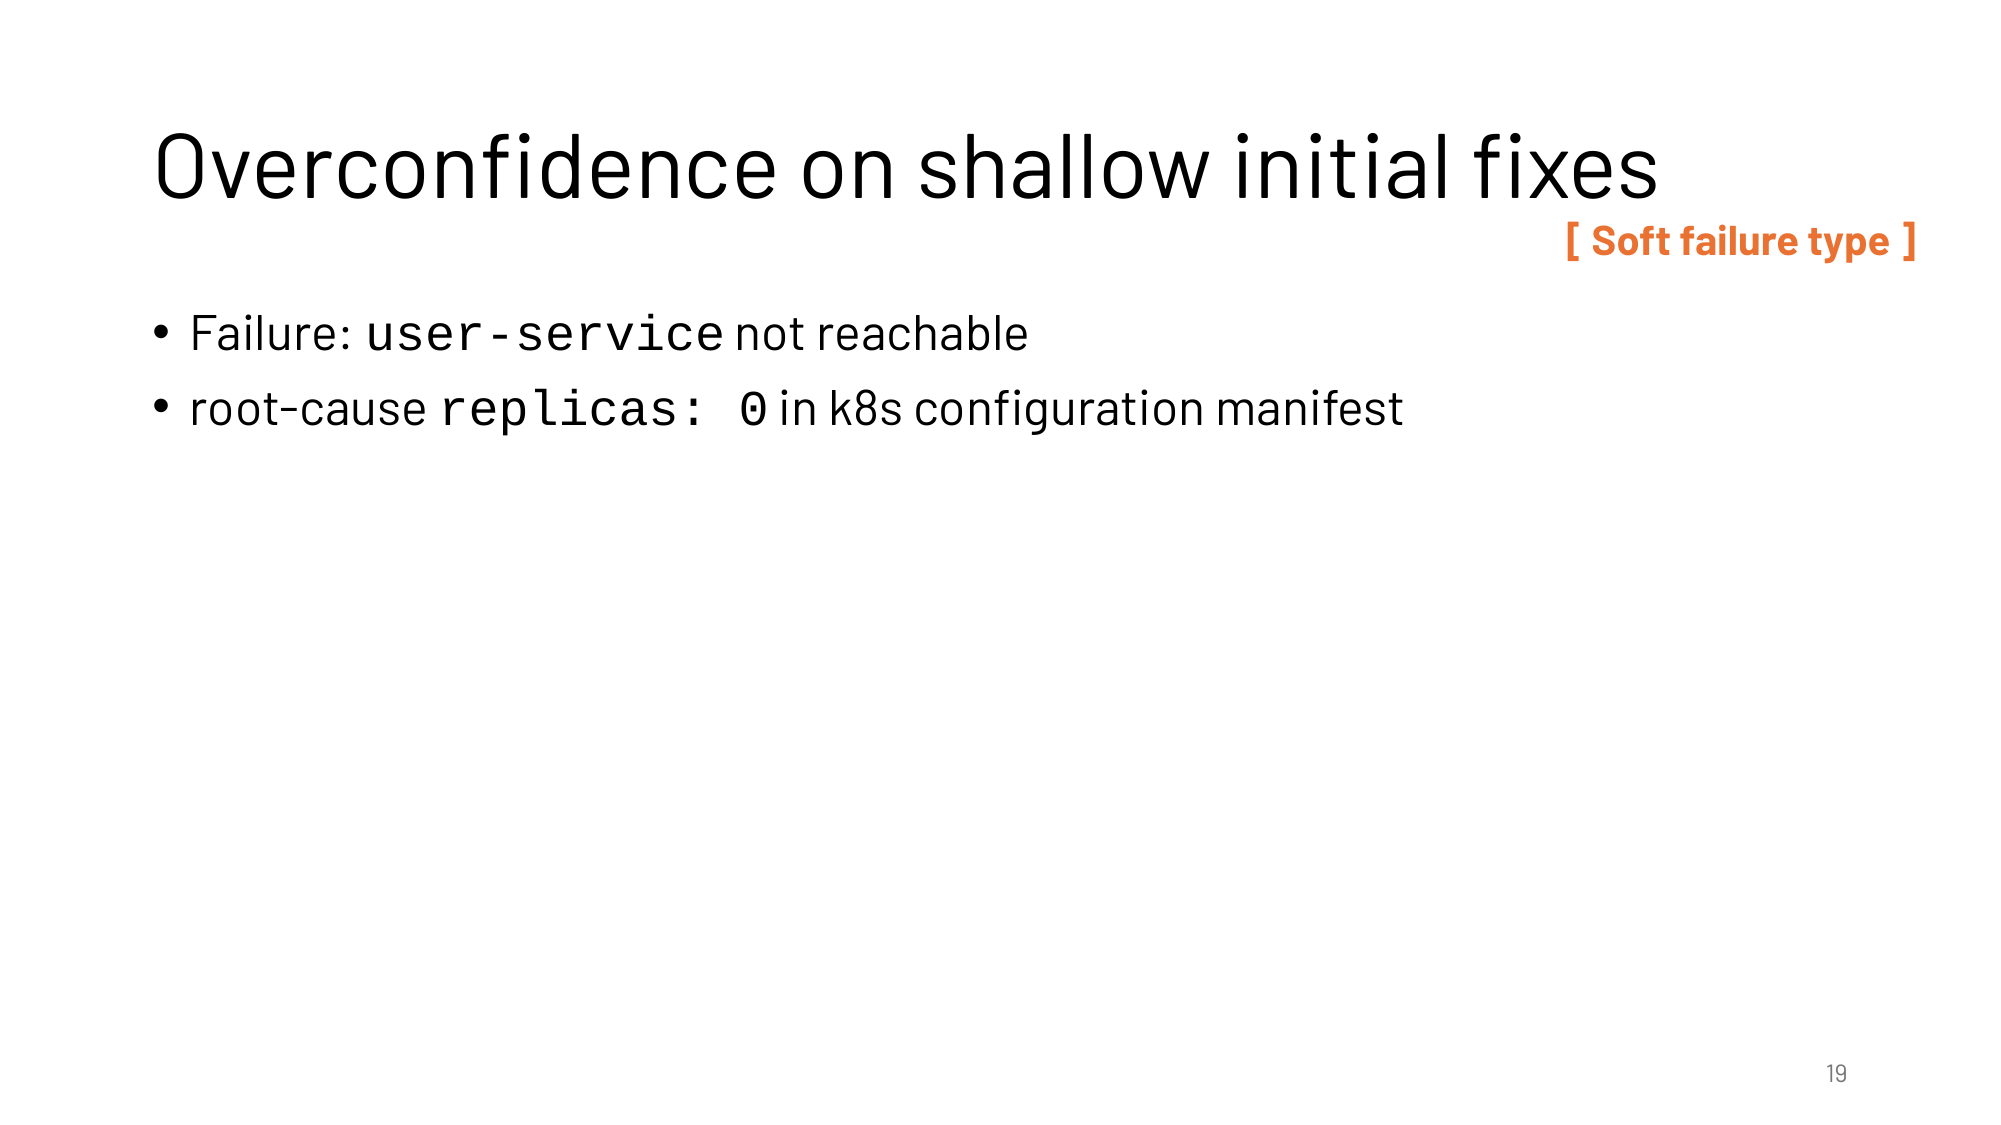

# Overconfidence on shallow initial fixes
[ Soft failure type ]
Failure: user-service not reachable
root-cause replicas: 0 in k8s configuration manifest
19